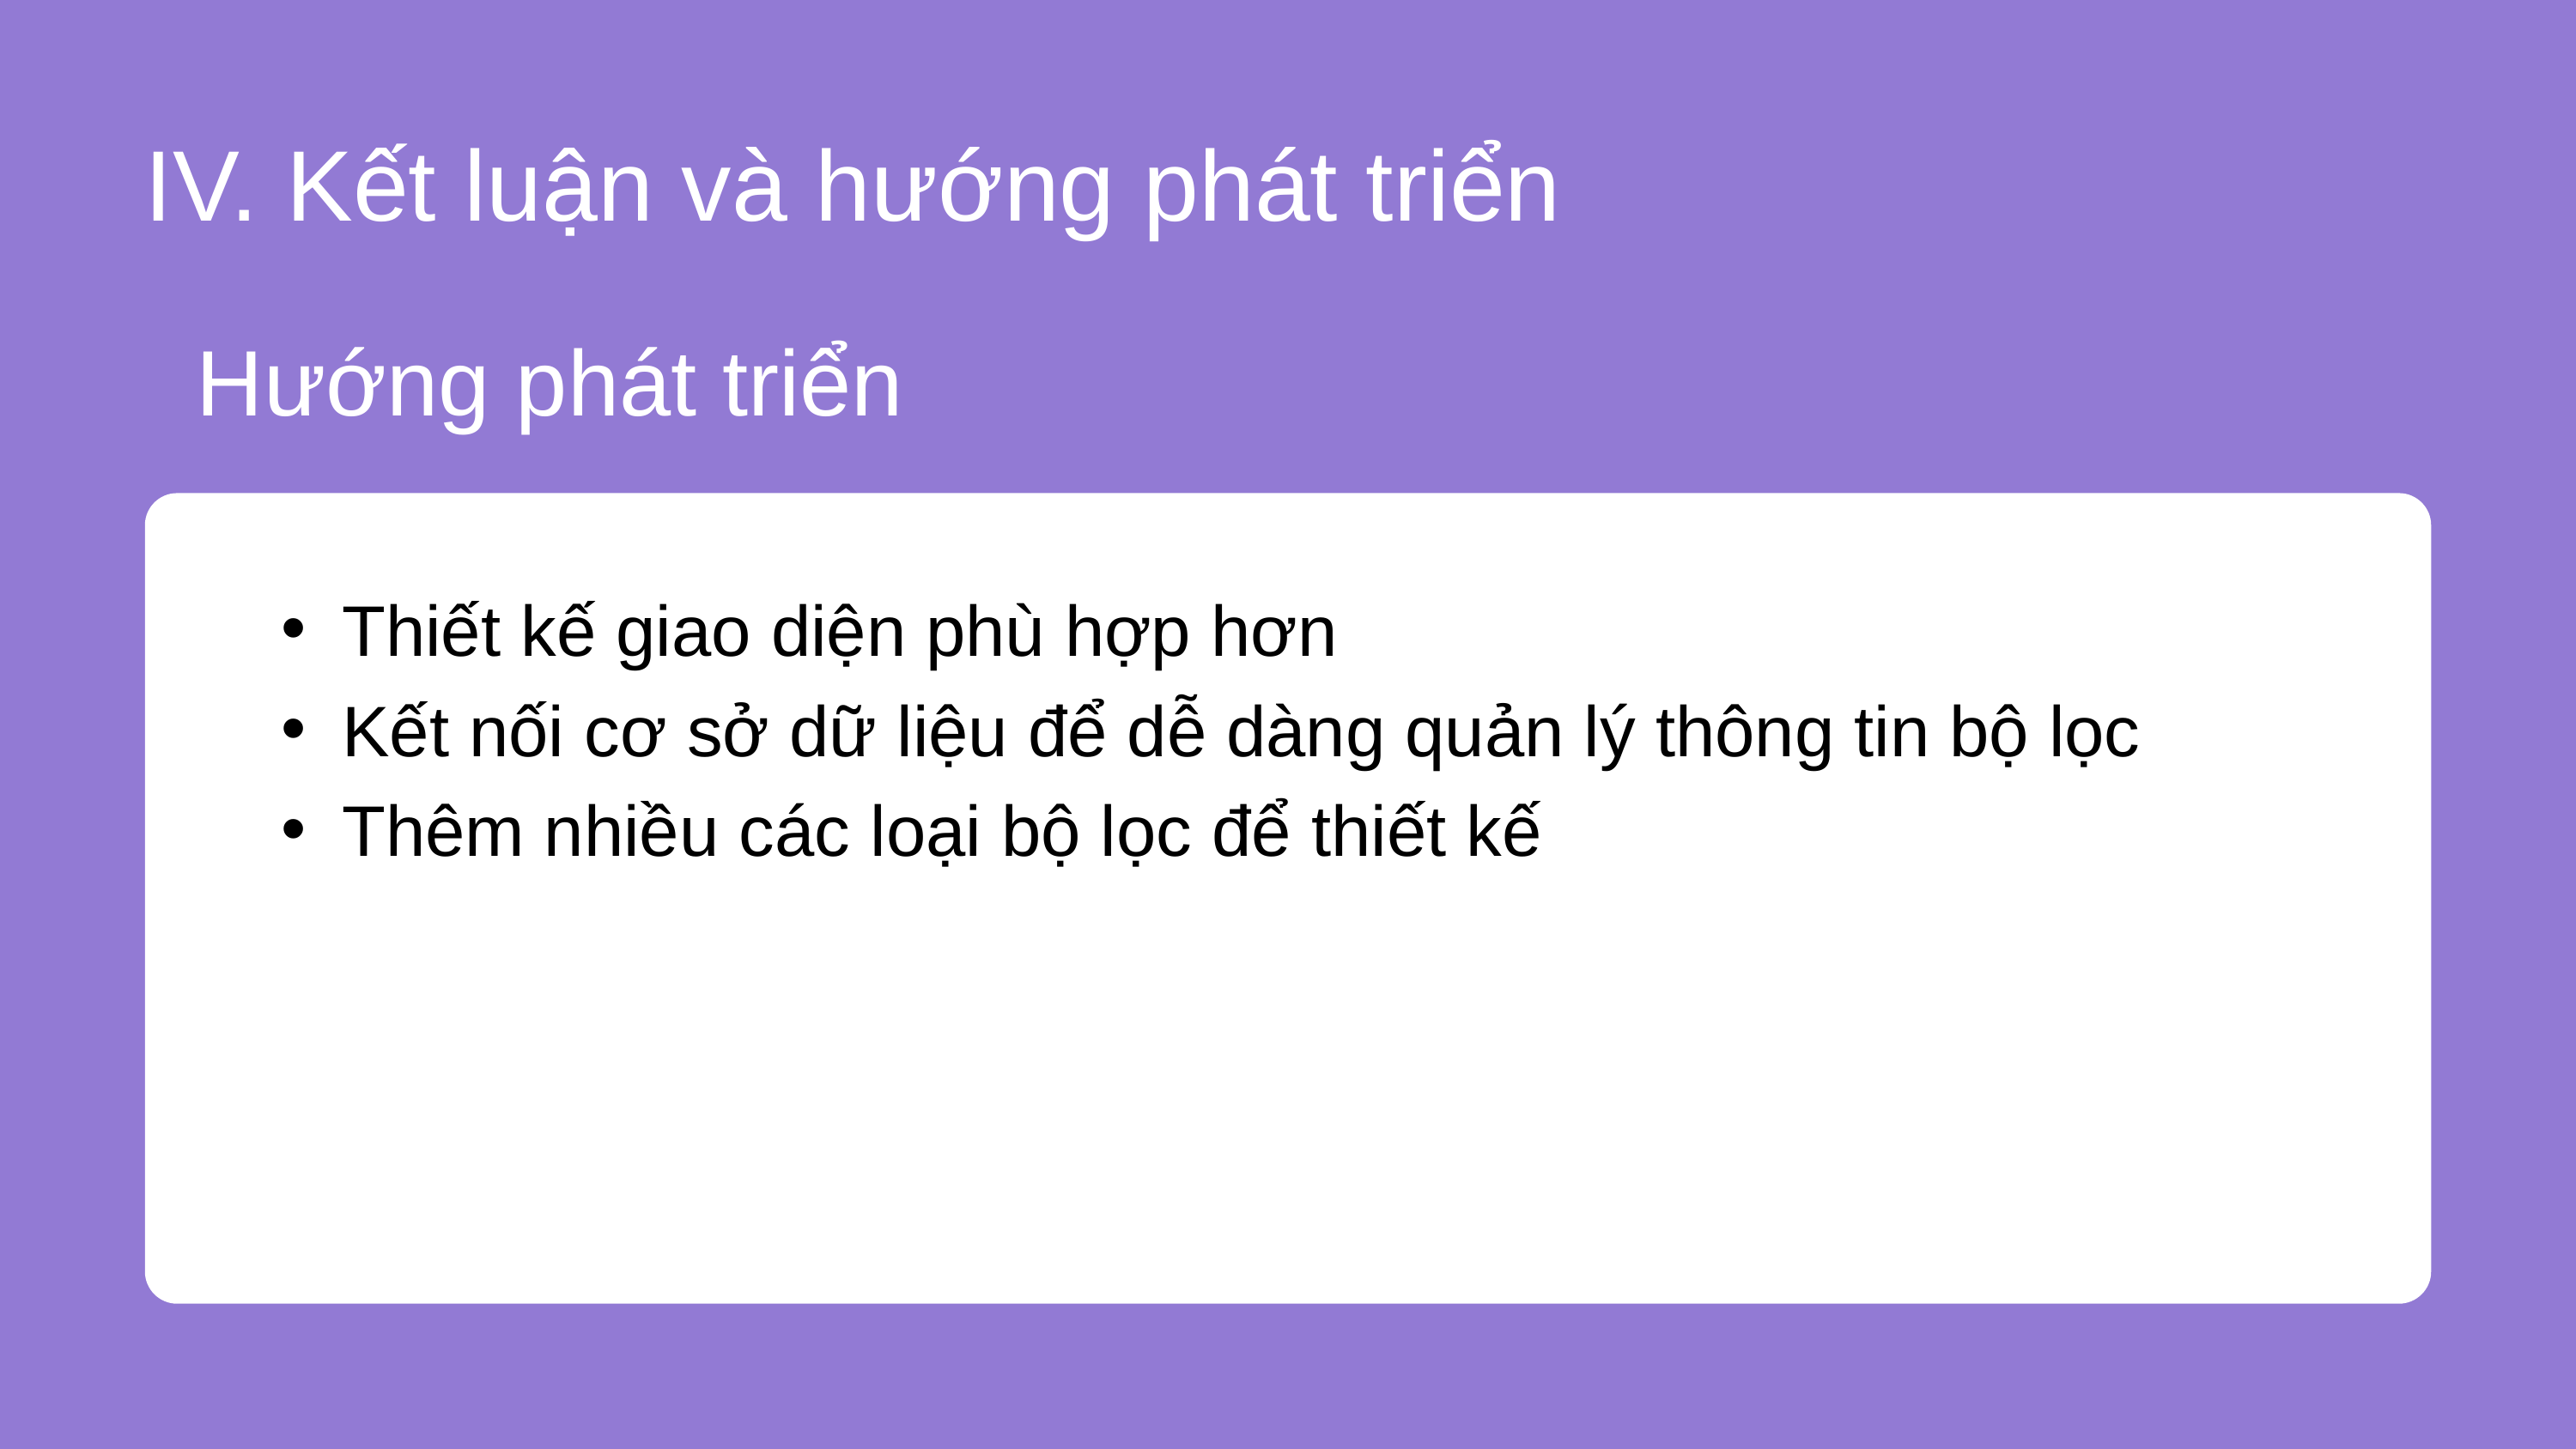

IV. Kết luận và hướng phát triển
Hướng phát triển

Thiết kế giao diện phù hợp hơn
Kết nối cơ sở dữ liệu để dễ dàng quản lý thông tin bộ lọc
Thêm nhiều các loại bộ lọc để thiết kế